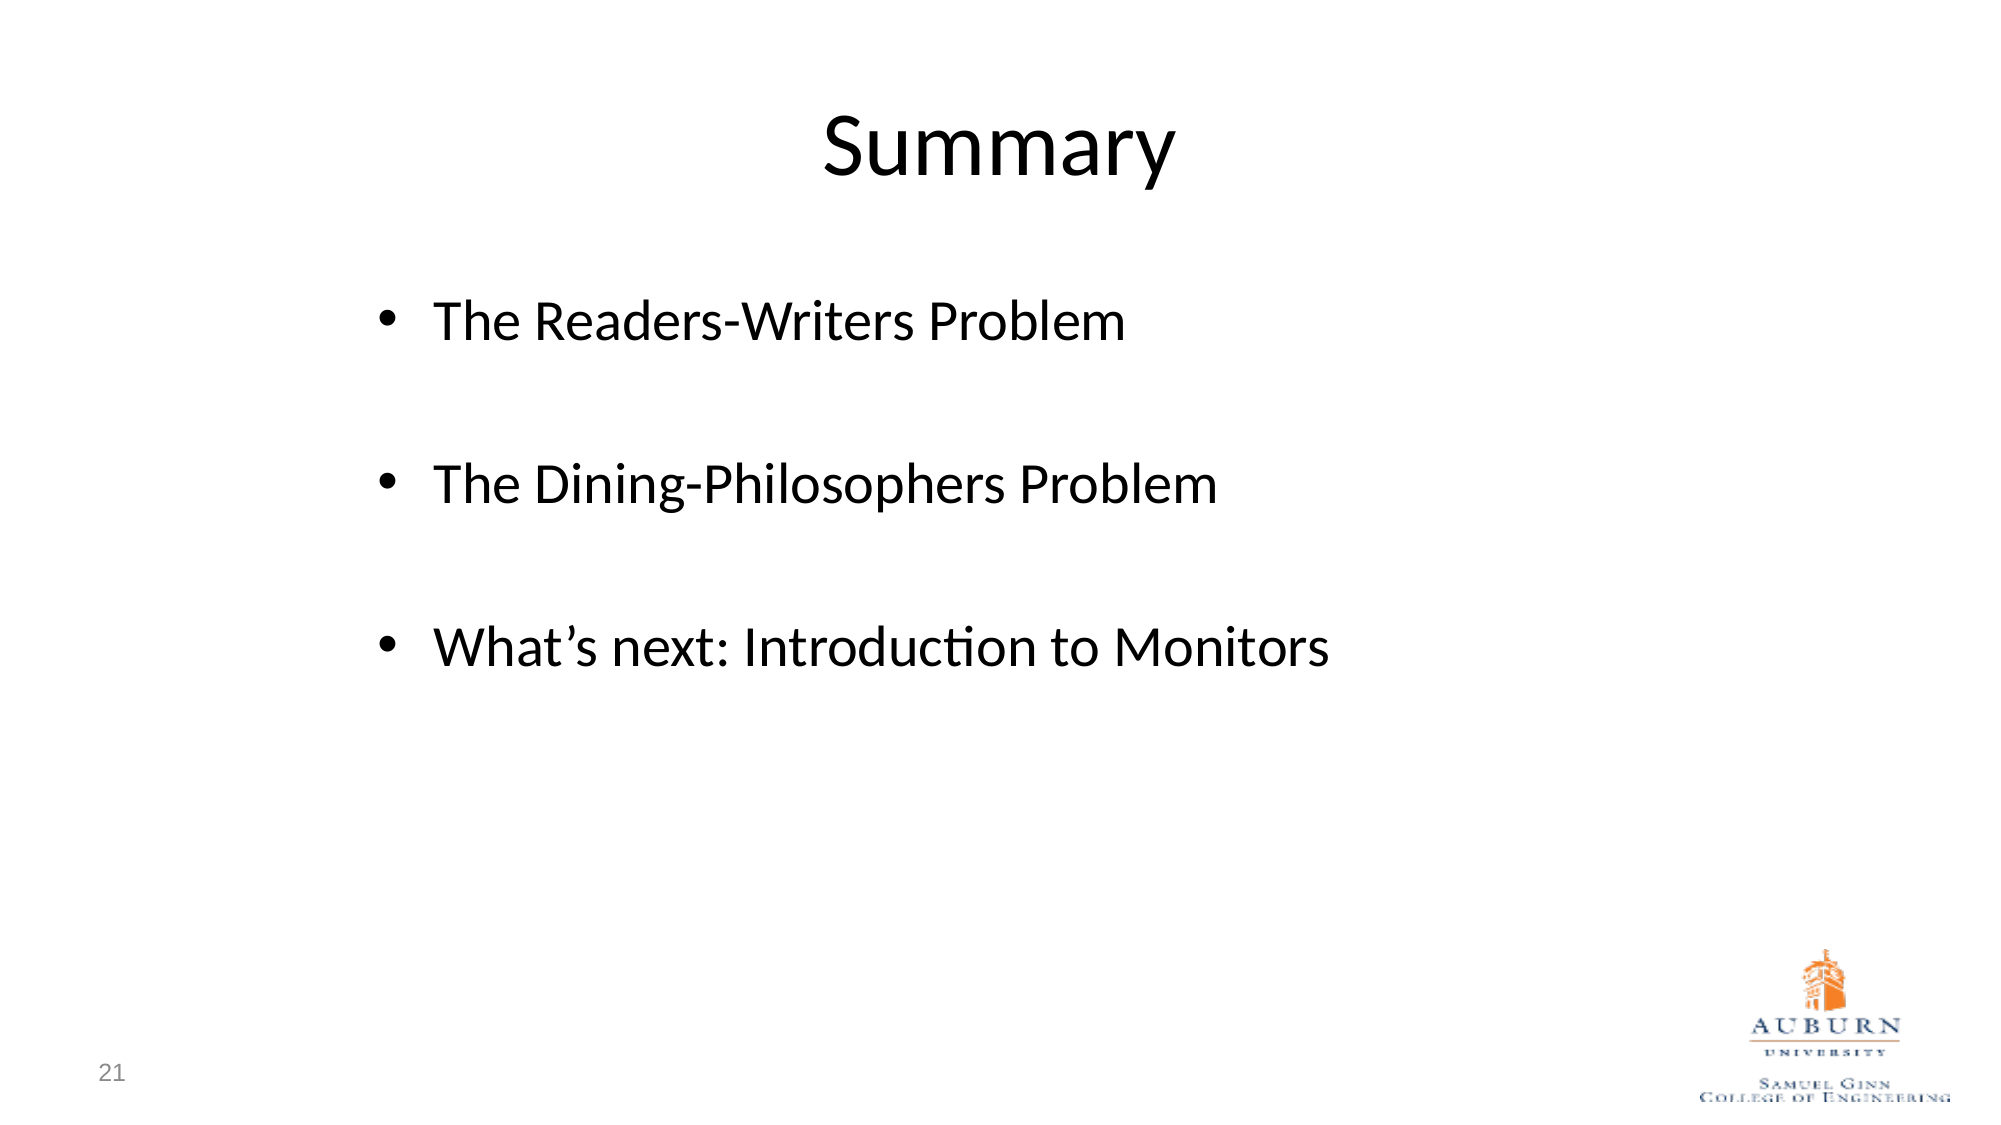

# Summary
The Readers-Writers Problem

The Dining-Philosophers Problem

What’s next: Introduction to Monitors
21